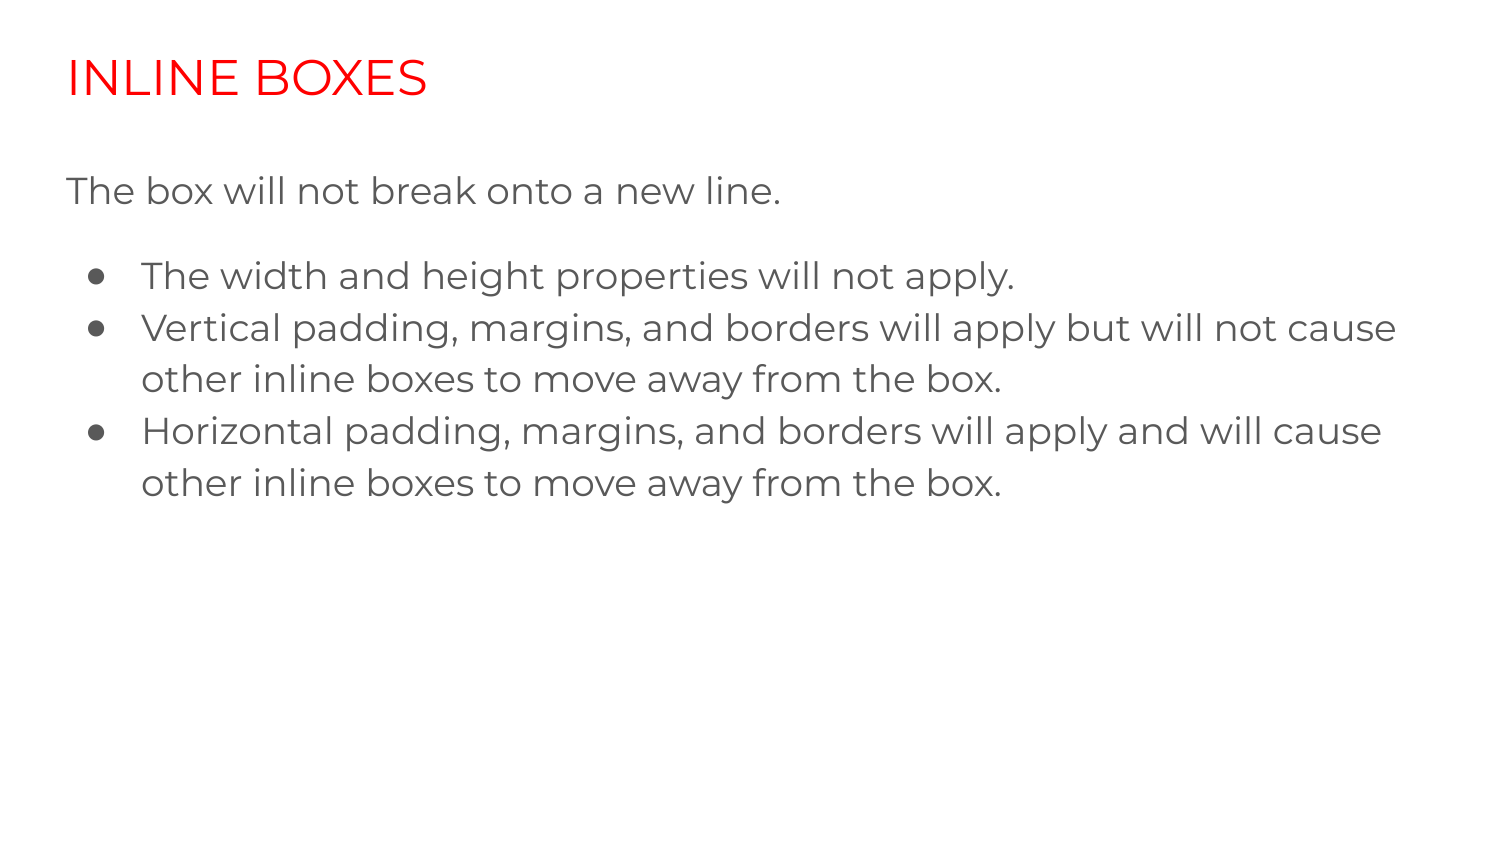

# INLINE BOXES
The box will not break onto a new line.
The width and height properties will not apply.
Vertical padding, margins, and borders will apply but will not cause other inline boxes to move away from the box.
Horizontal padding, margins, and borders will apply and will cause other inline boxes to move away from the box.